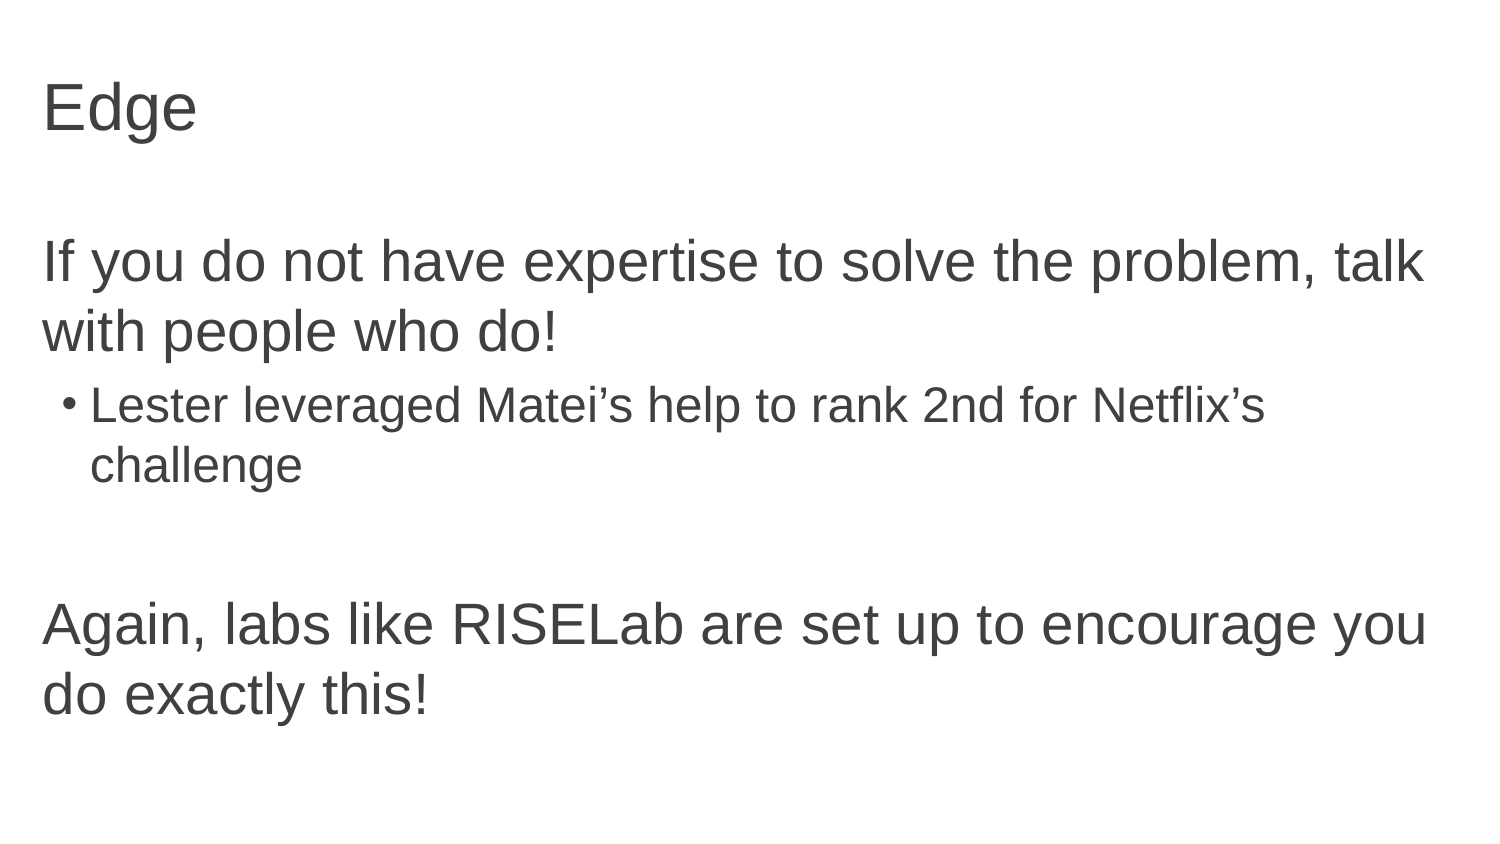

# Edge
If you do not have expertise to solve the problem, talk with people who do!
Lester leveraged Matei’s help to rank 2nd for Netflix’s challenge

Again, labs like RISELab are set up to encourage you do exactly this!